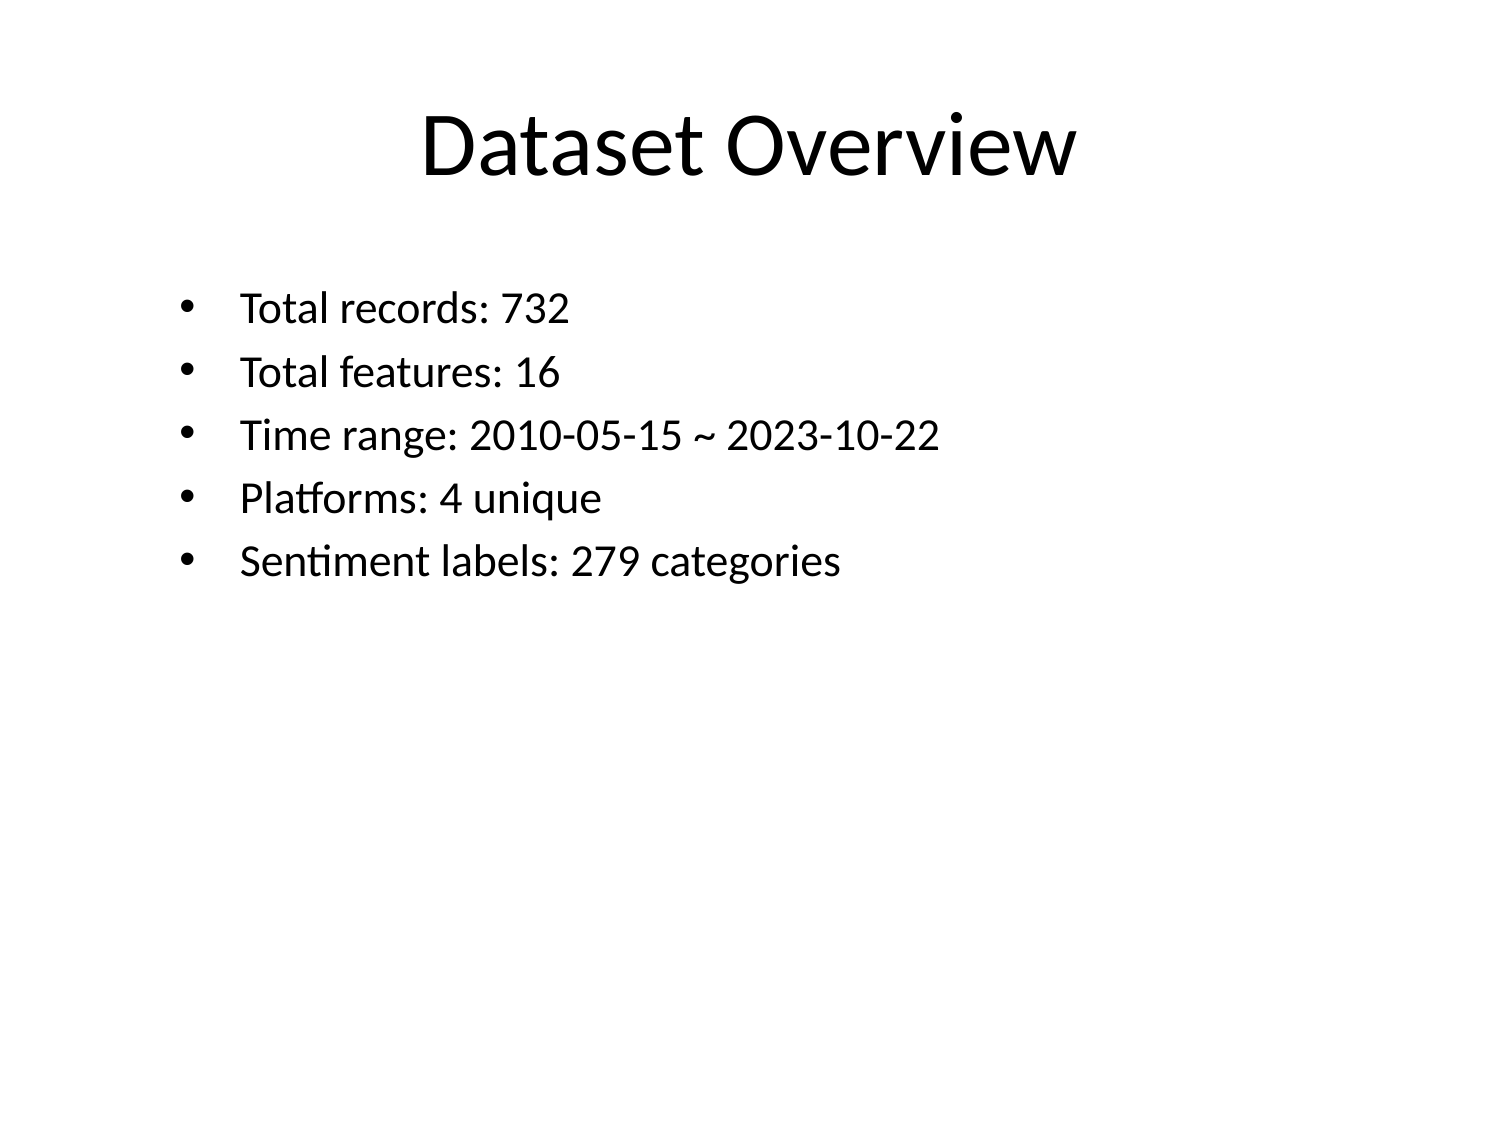

# Dataset Overview
Total records: 732
Total features: 16
Time range: 2010-05-15 ~ 2023-10-22
Platforms: 4 unique
Sentiment labels: 279 categories